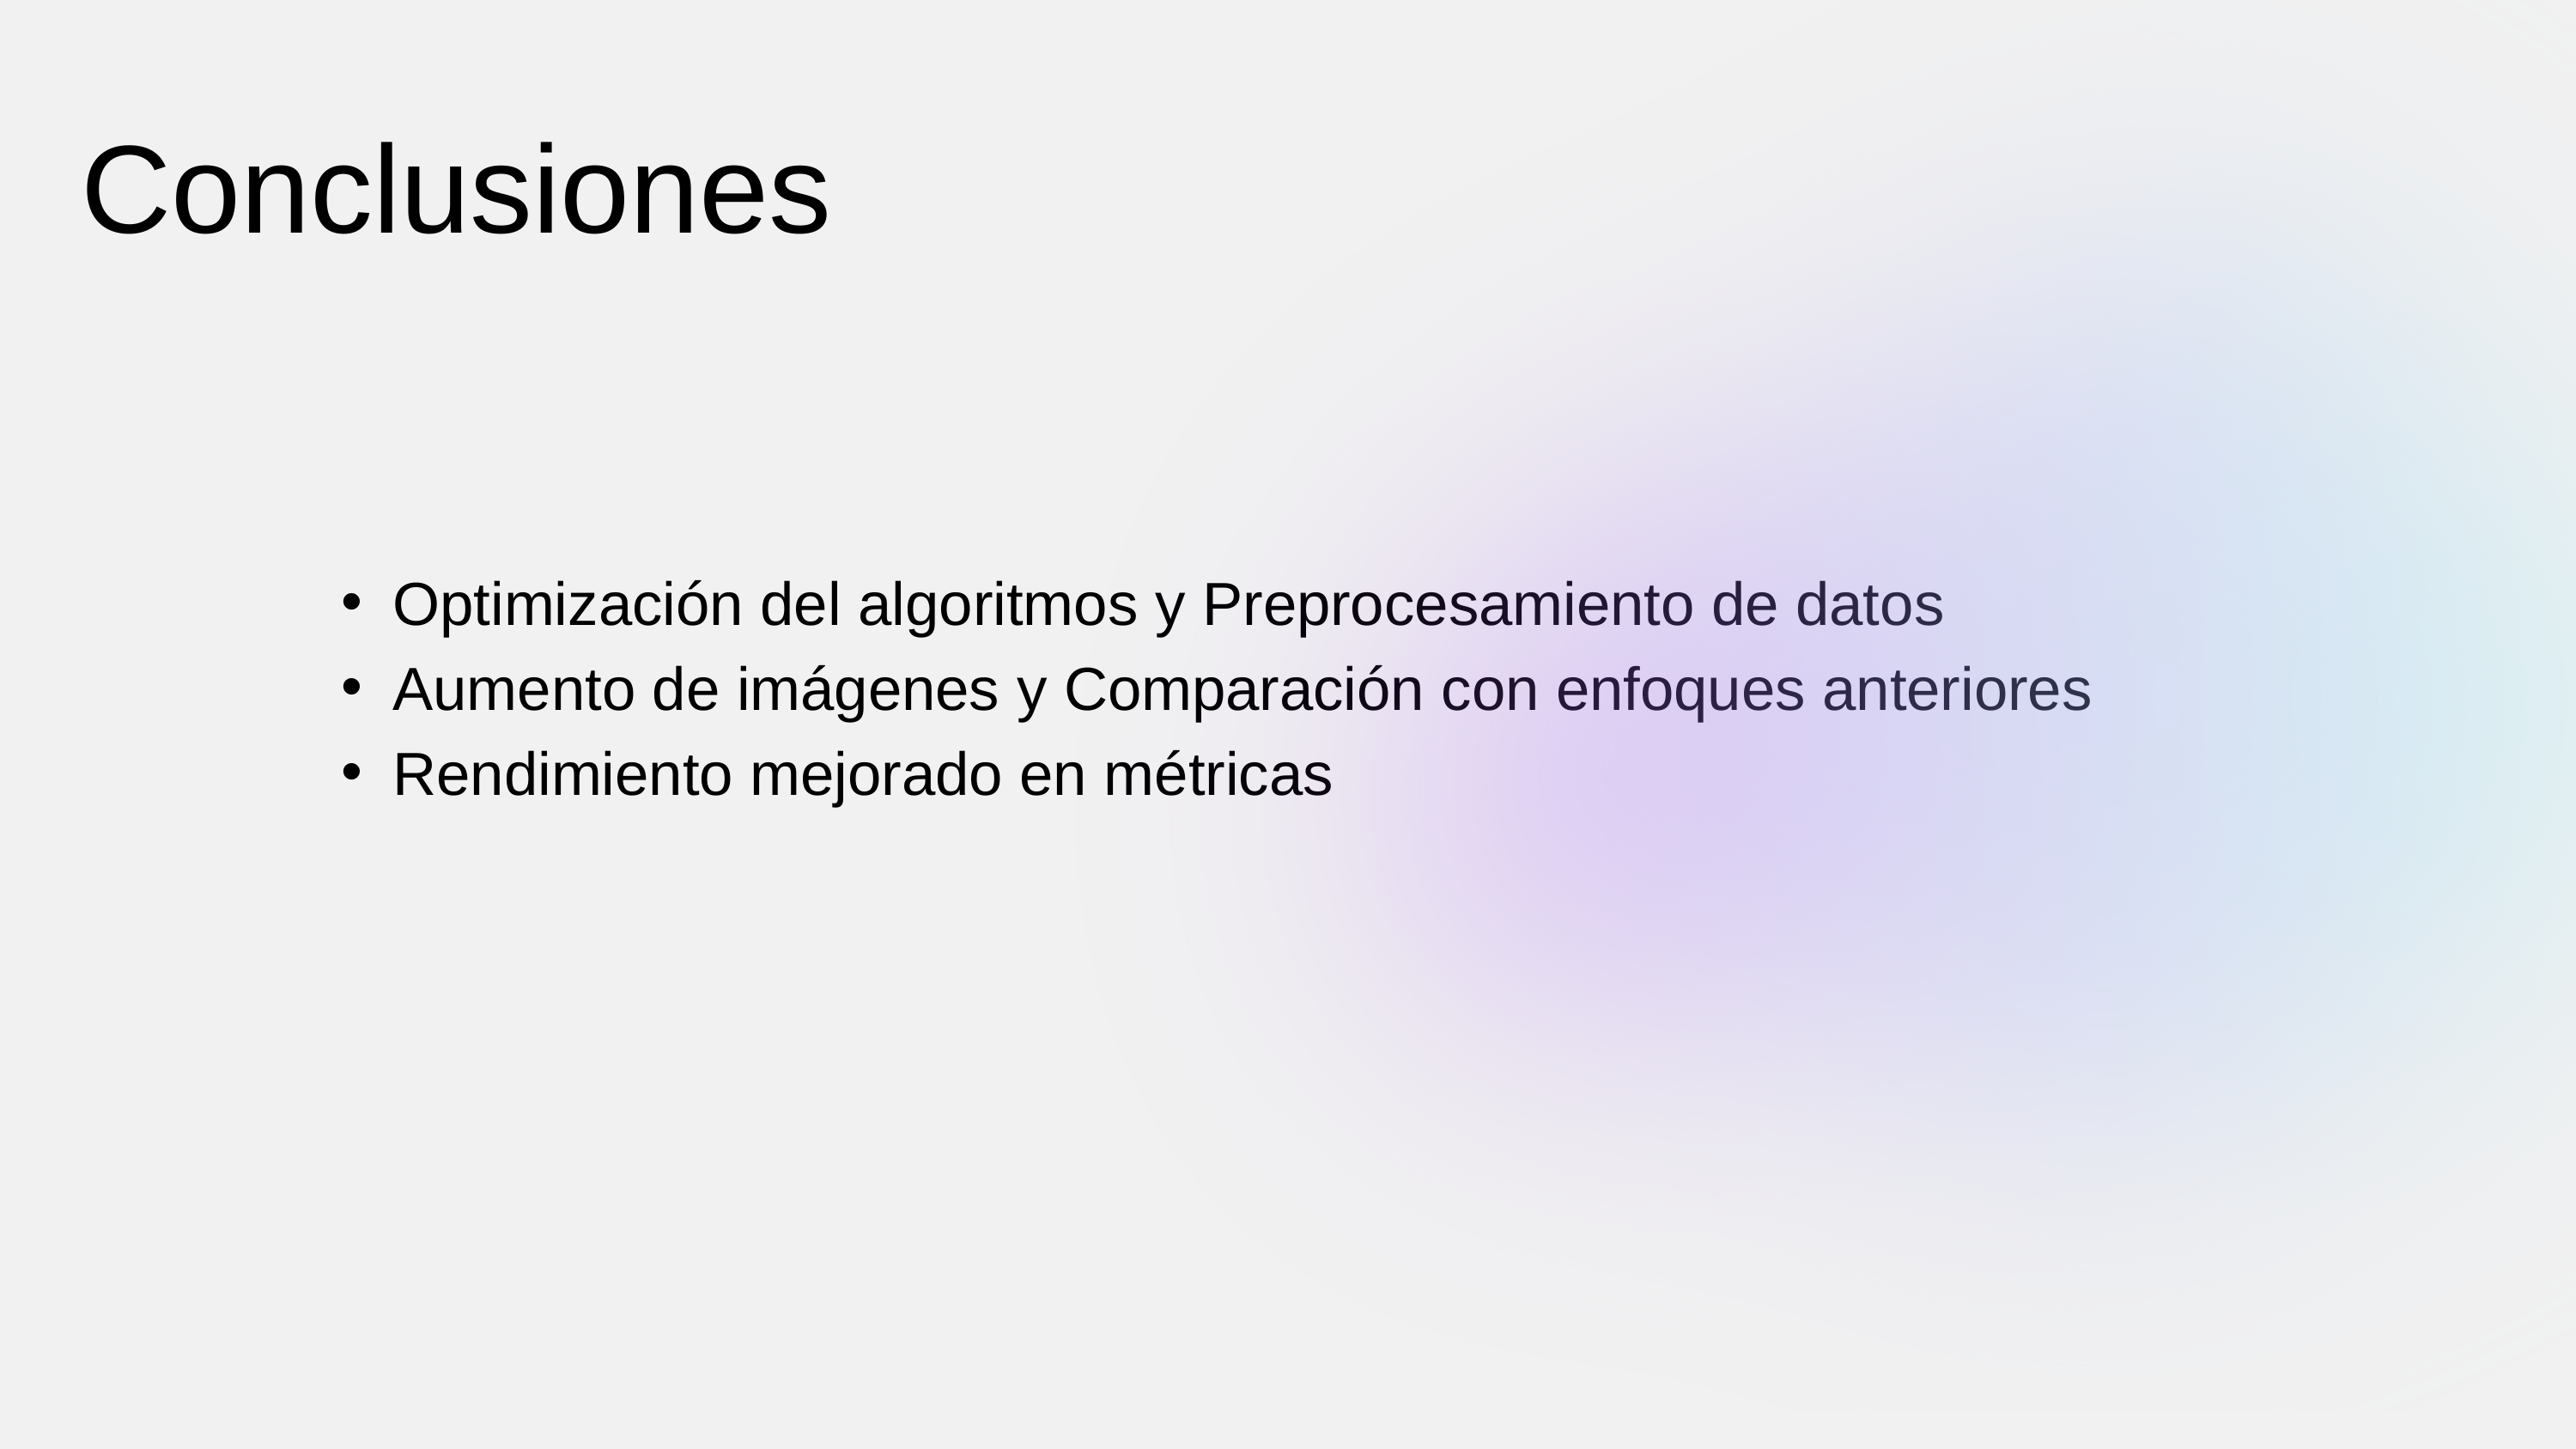

Conclusiones
Optimización del algoritmos y Preprocesamiento de datos
Aumento de imágenes y Comparación con enfoques anteriores
Rendimiento mejorado en métricas